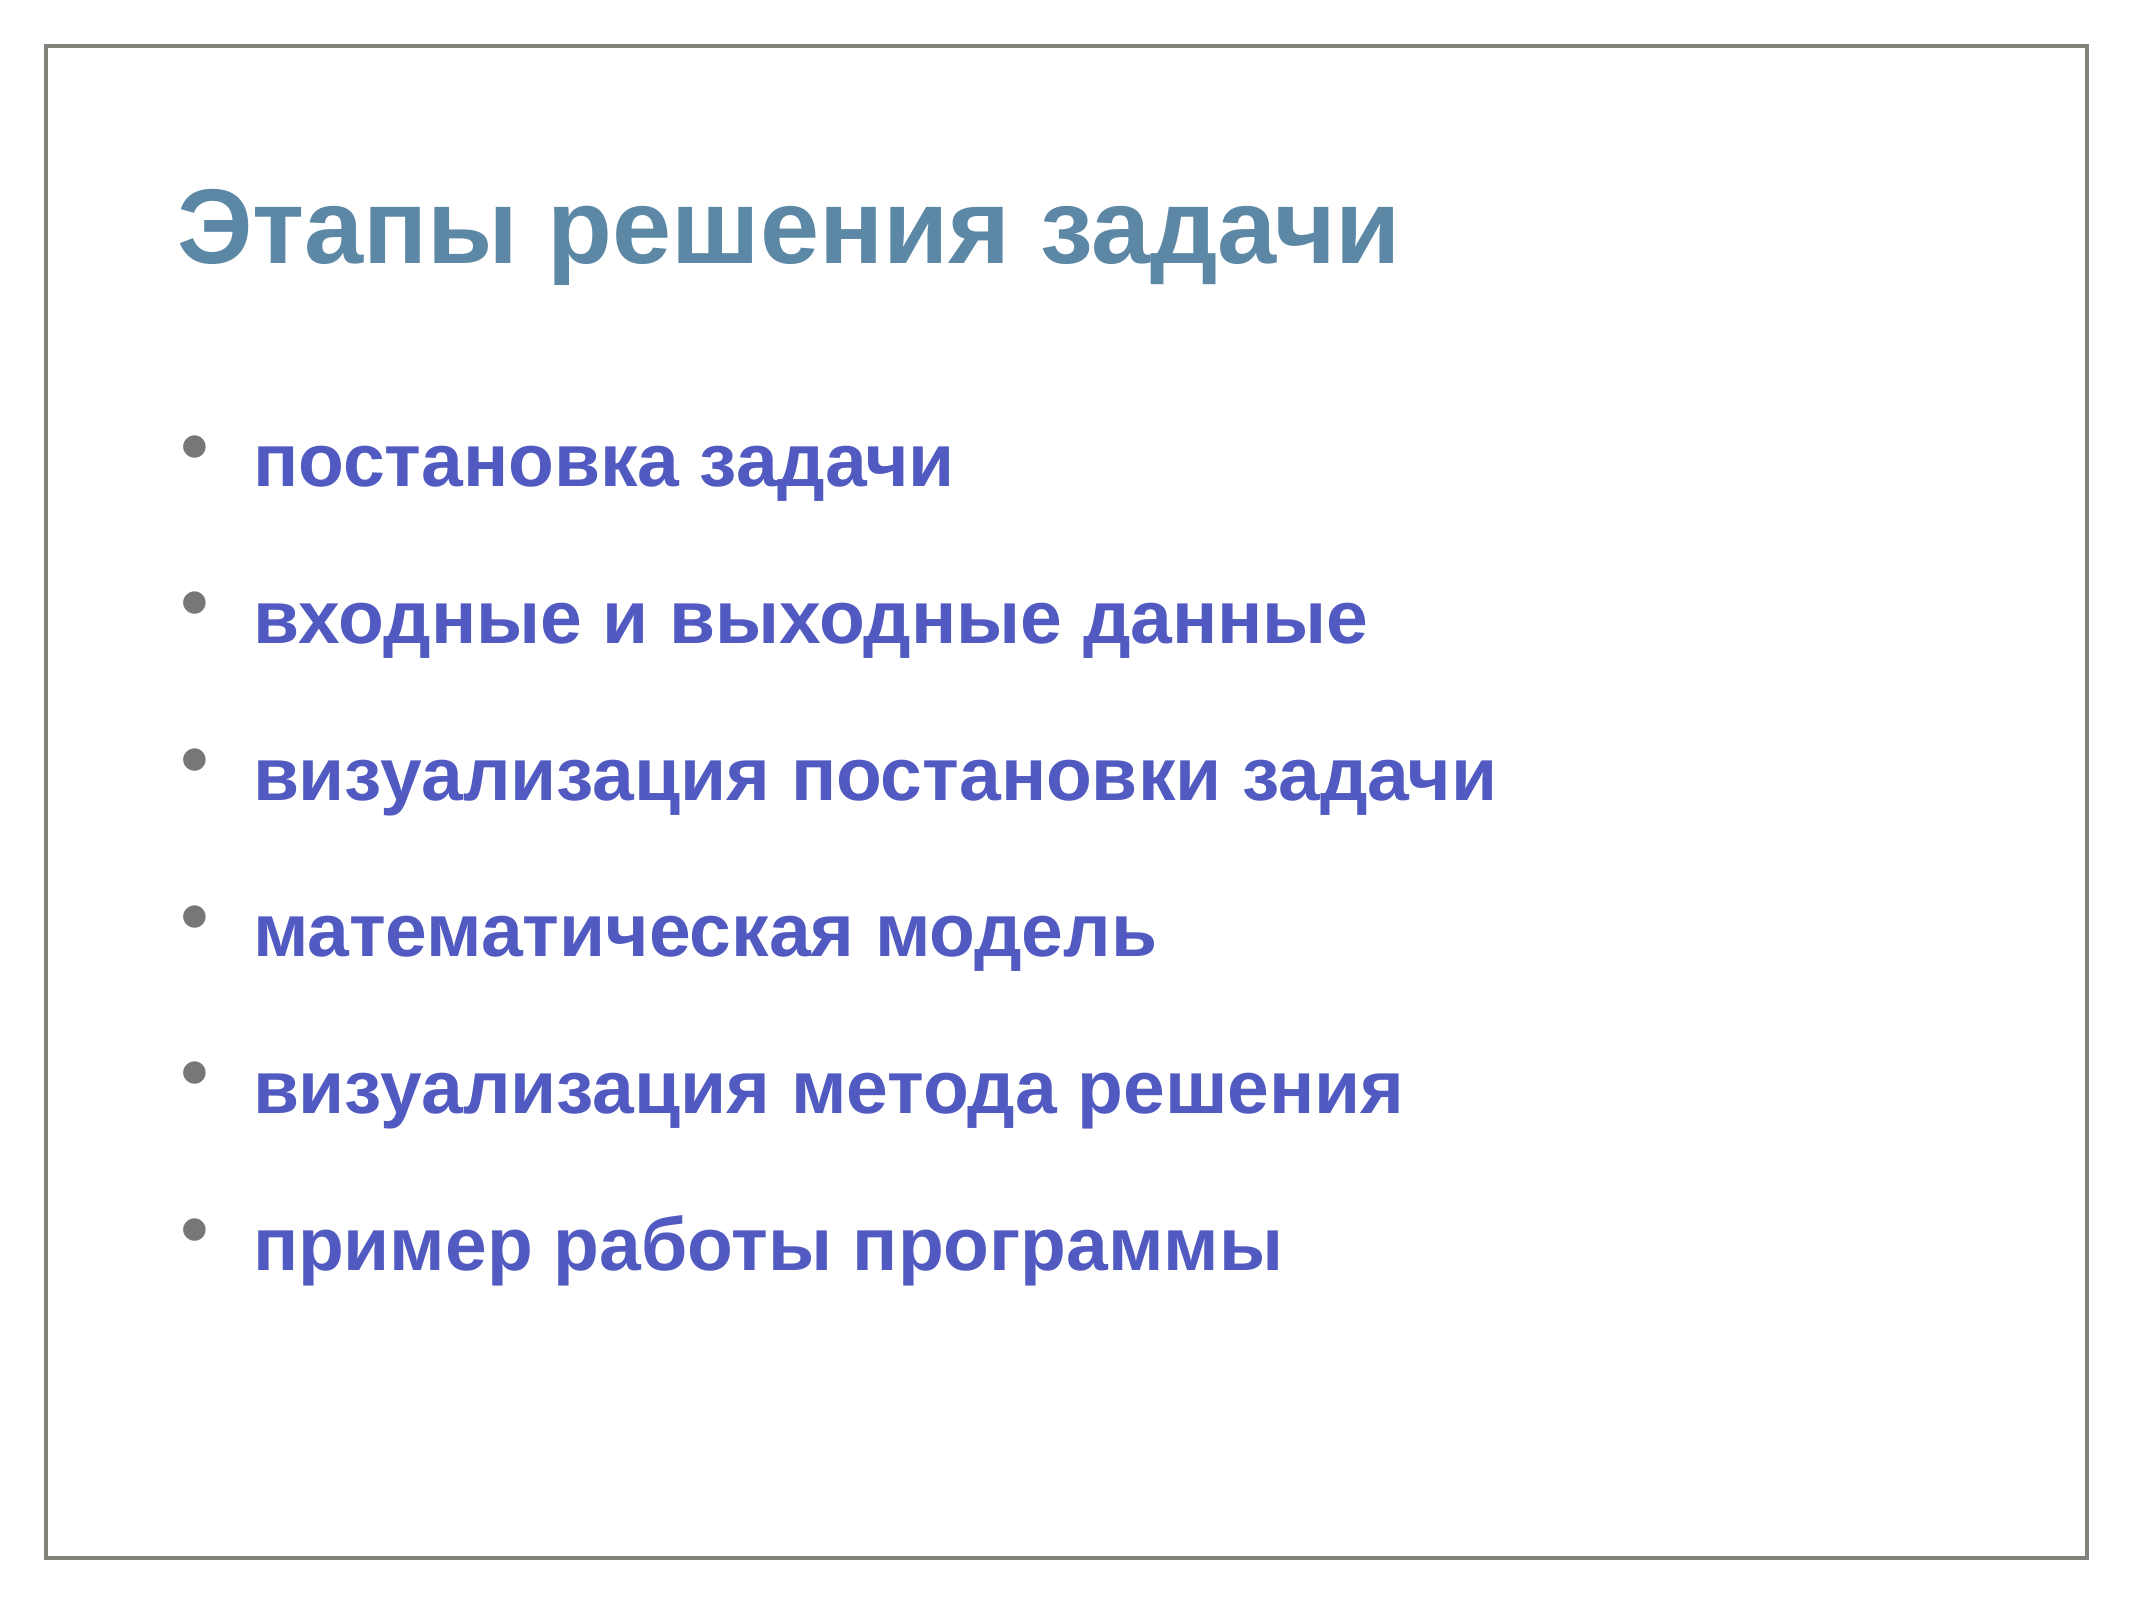

Этапы решения задачи
постановка задачи
входные и выходные данные
визуализация постановки задачи
математическая модель
визуализация метода решения
пример работы программы